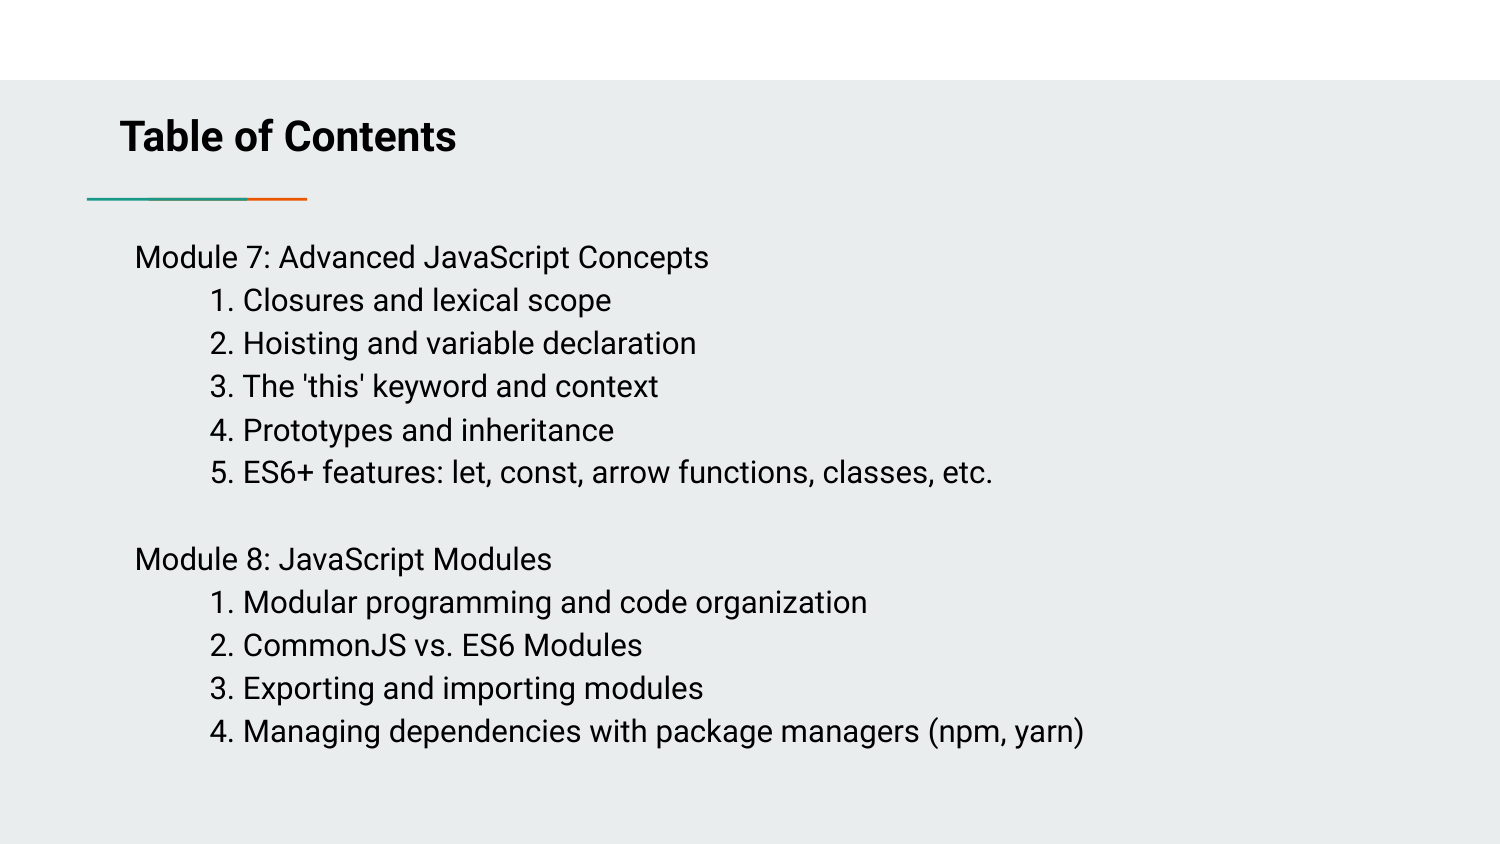

Table of Contents
# Module 7: Advanced JavaScript Concepts
1. Closures and lexical scope
2. Hoisting and variable declaration
3. The 'this' keyword and context
4. Prototypes and inheritance
5. ES6+ features: let, const, arrow functions, classes, etc.

Module 8: JavaScript Modules
1. Modular programming and code organization
2. CommonJS vs. ES6 Modules
3. Exporting and importing modules
4. Managing dependencies with package managers (npm, yarn)